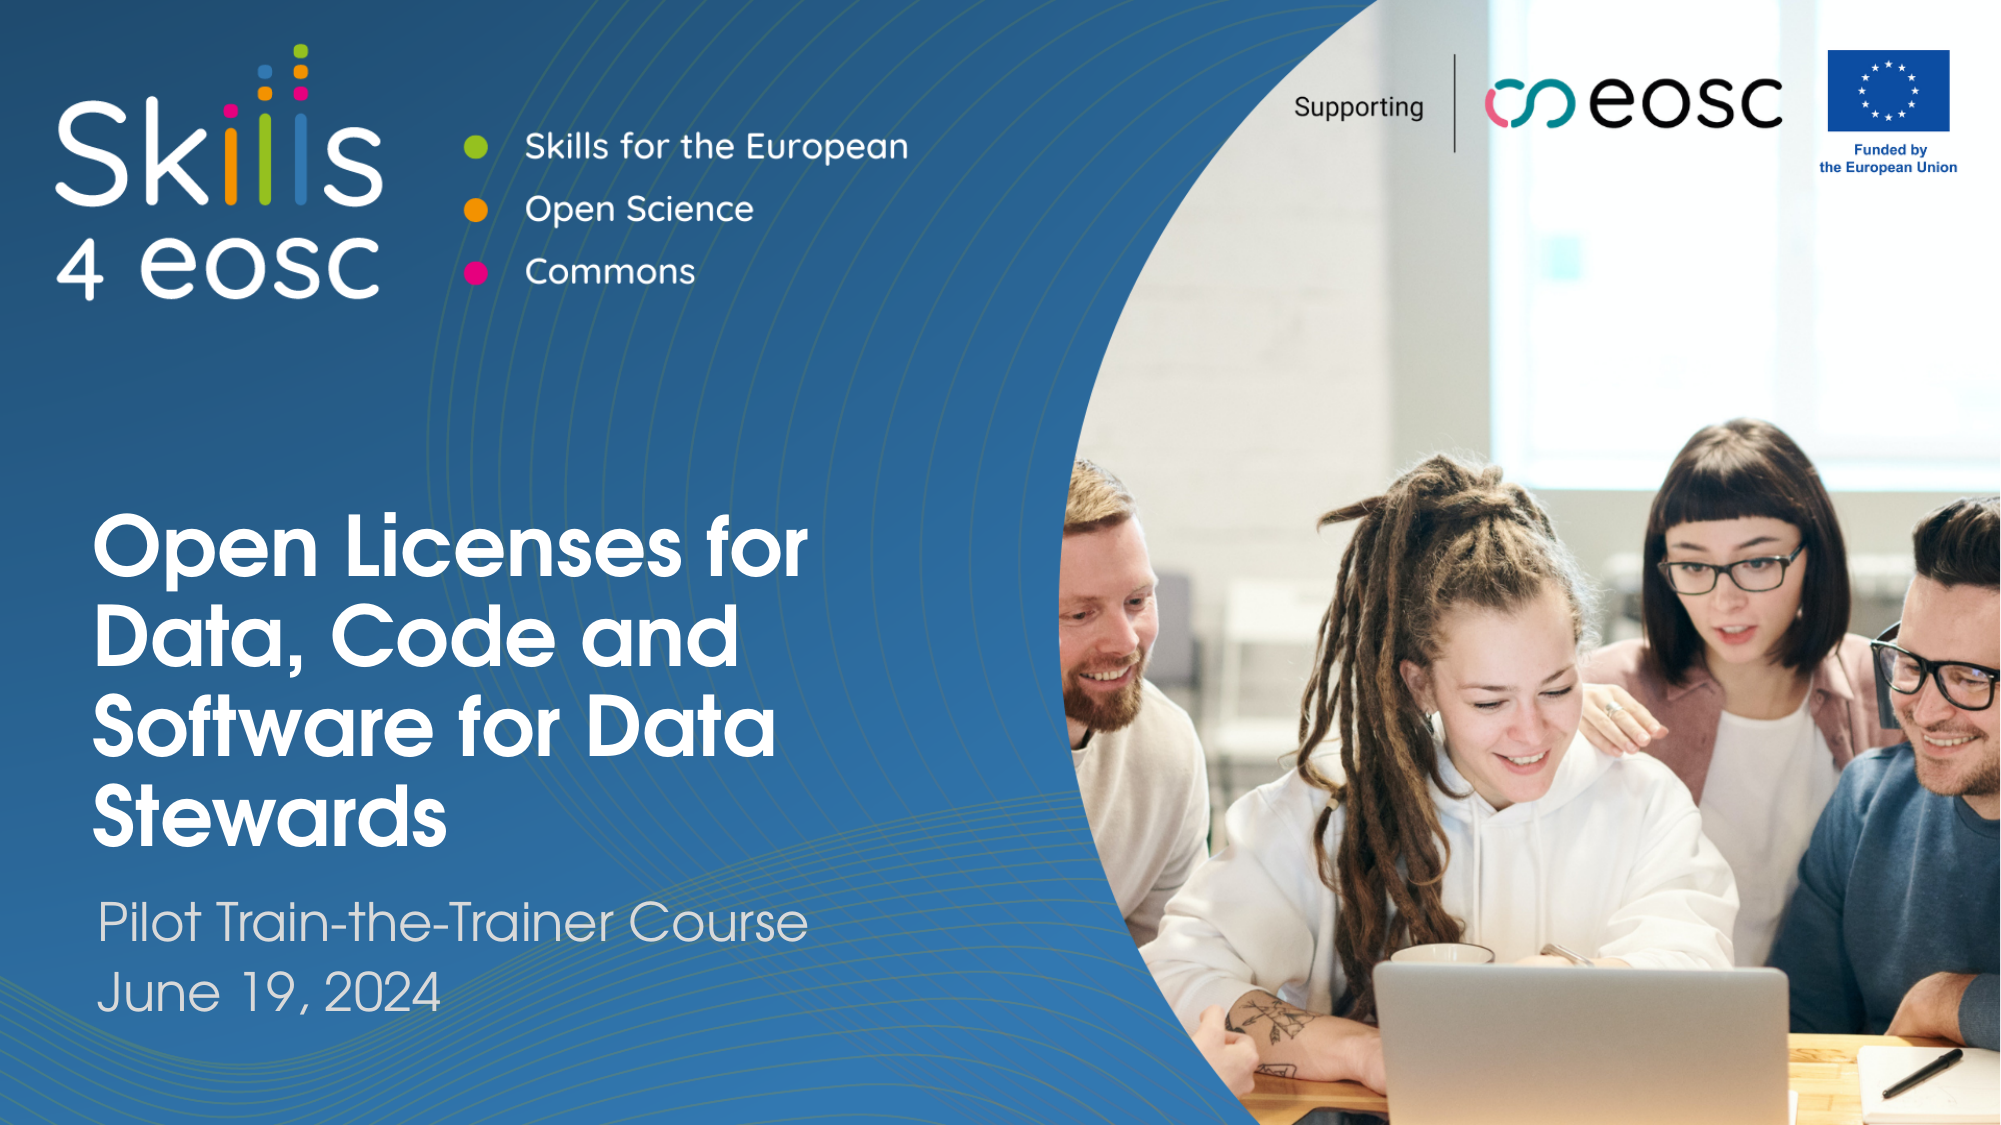

# Open Licenses for Data, Code and Software for Data Stewards
Pilot Train-the-Trainer Course
June 19, 2024